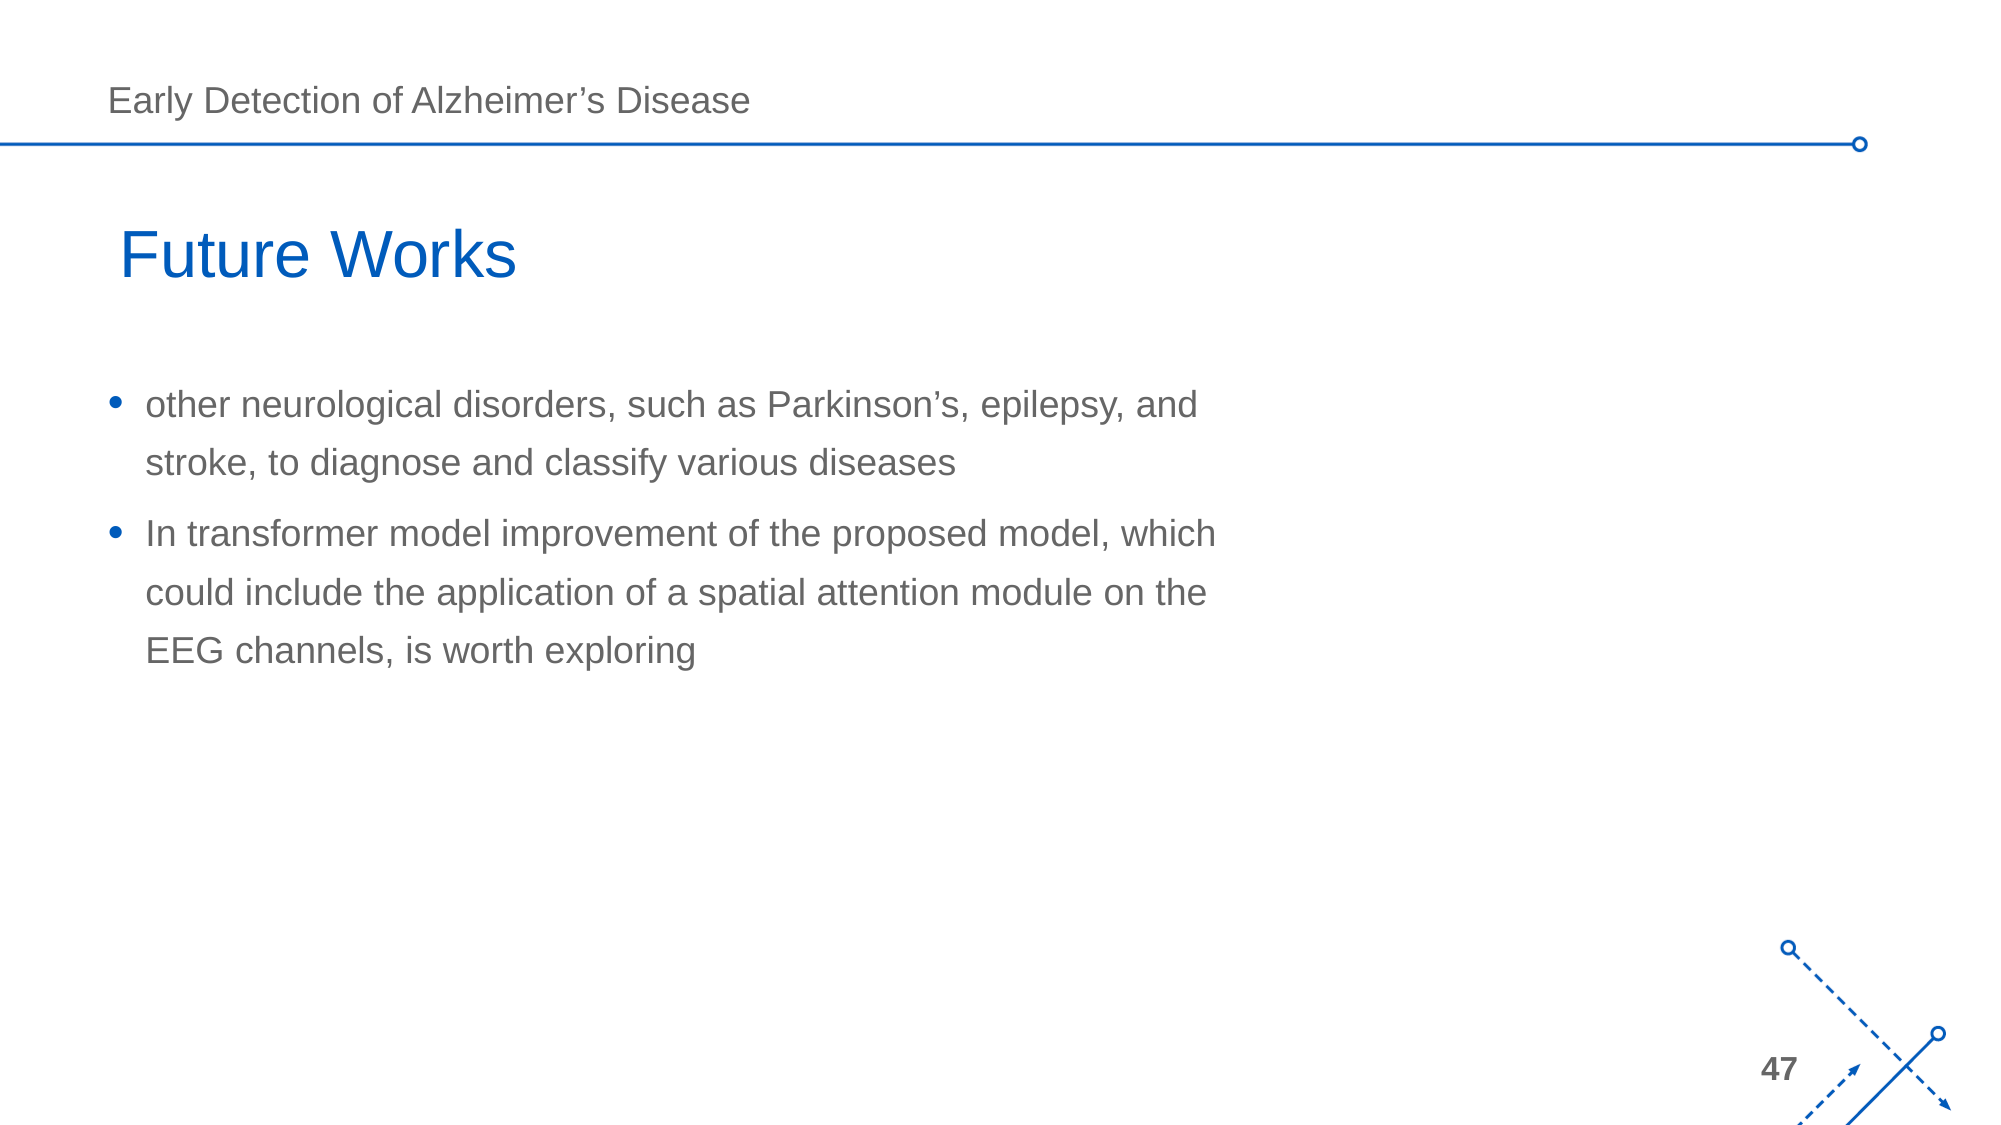

# Future Works
other neurological disorders, such as Parkinson’s, epilepsy, and stroke, to diagnose and classify various diseases
In transformer model improvement of the proposed model, which could include the application of a spatial attention module on the EEG channels, is worth exploring